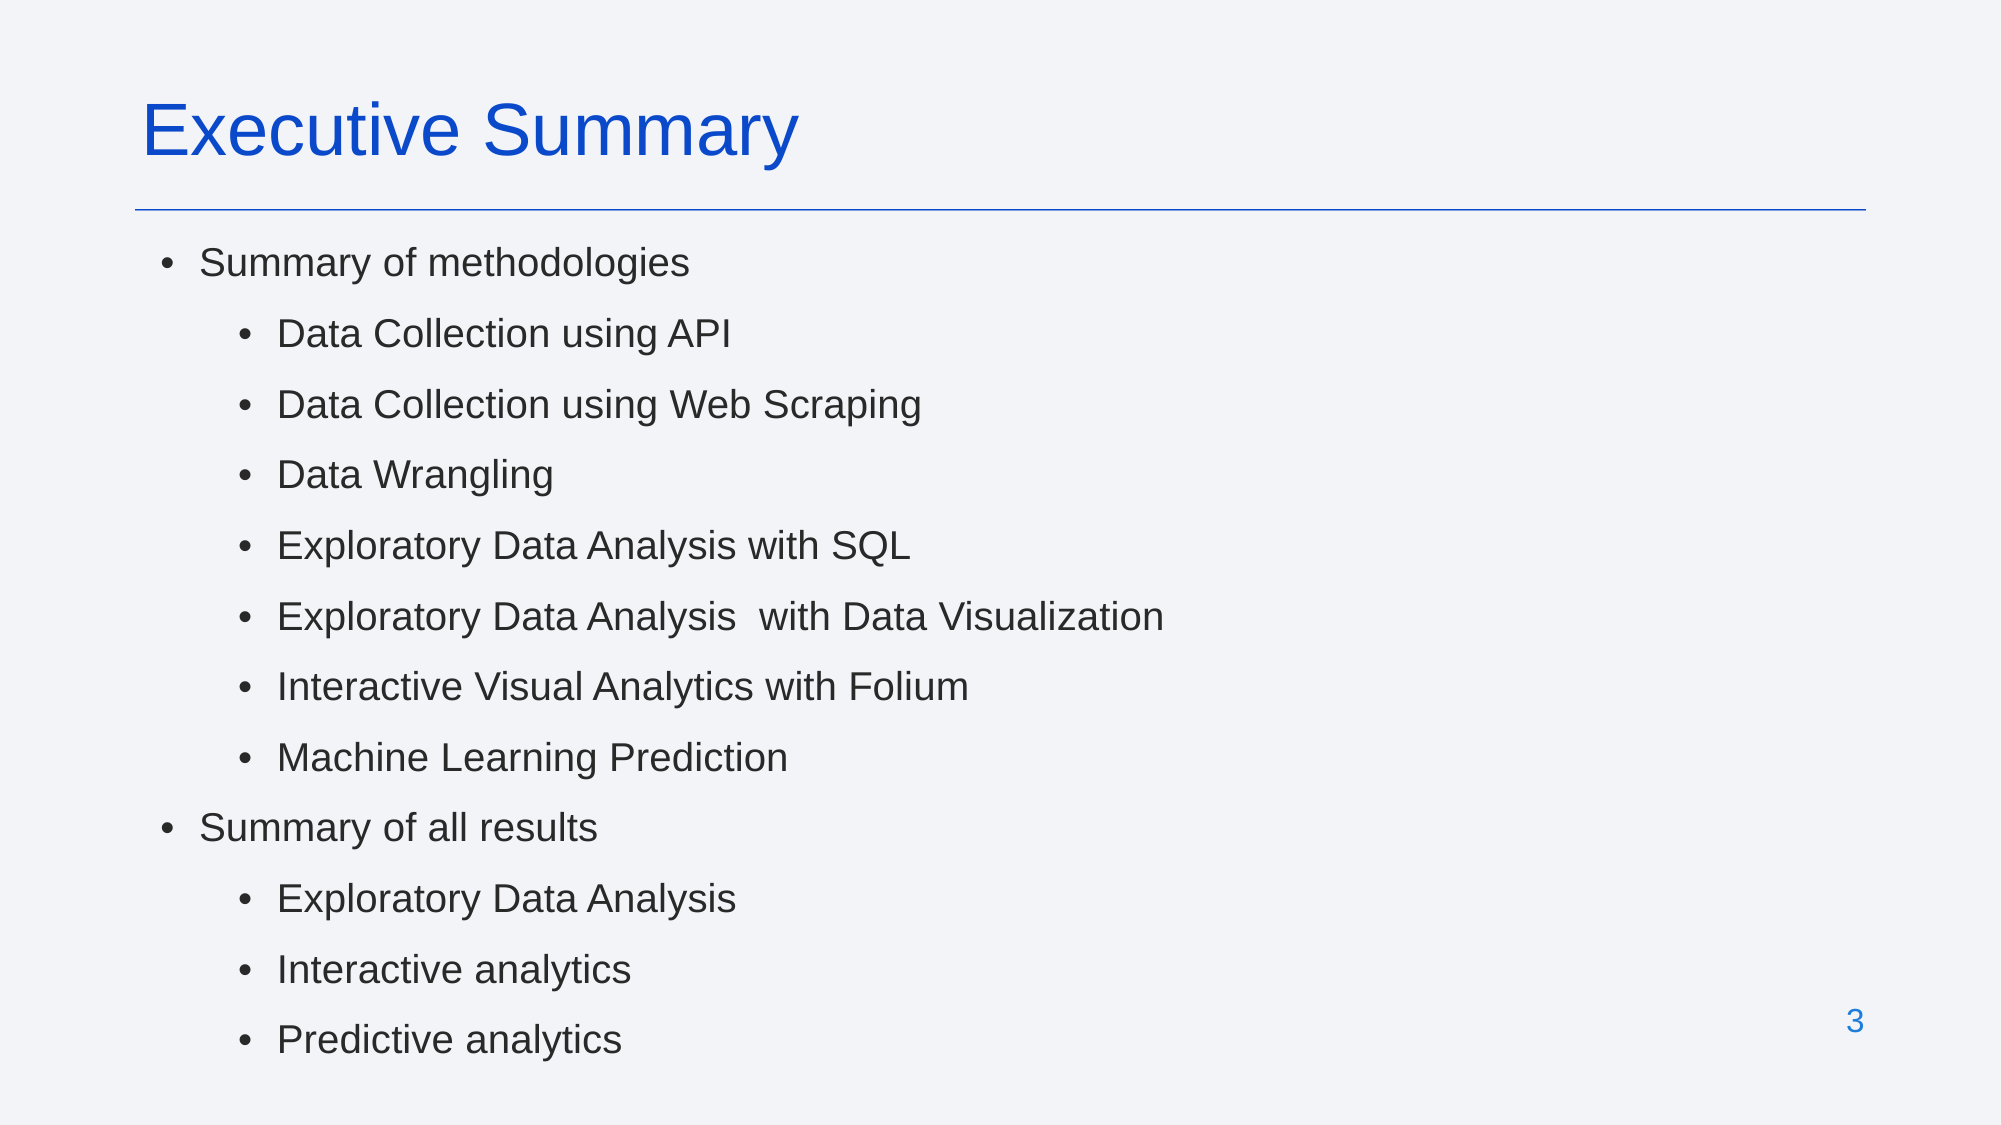

Executive Summary
Summary of methodologies
Data Collection using API
Data Collection using Web Scraping
Data Wrangling
Exploratory Data Analysis with SQL
Exploratory Data Analysis  with Data Visualization
Interactive Visual Analytics with Folium
Machine Learning Prediction
Summary of all results
Exploratory Data Analysis
Interactive analytics
Predictive analytics
3